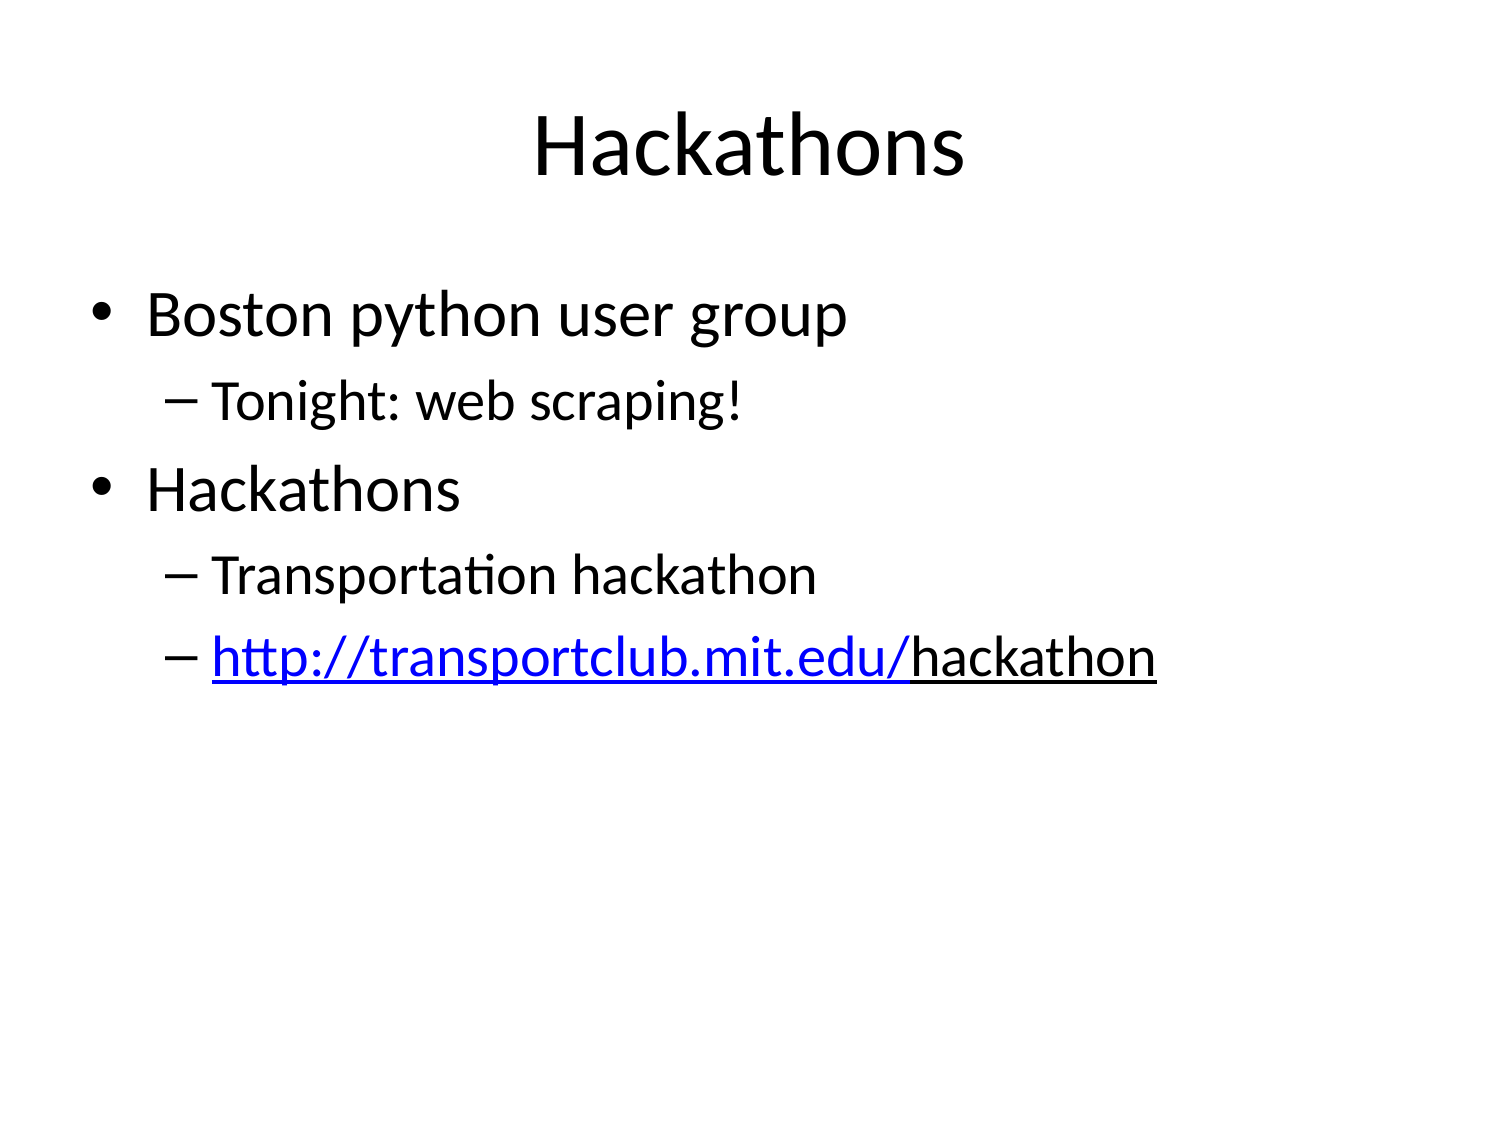

# Hackathons
Boston python user group
Tonight: web scraping!
Hackathons
Transportation hackathon
http://transportclub.mit.edu/hackathon